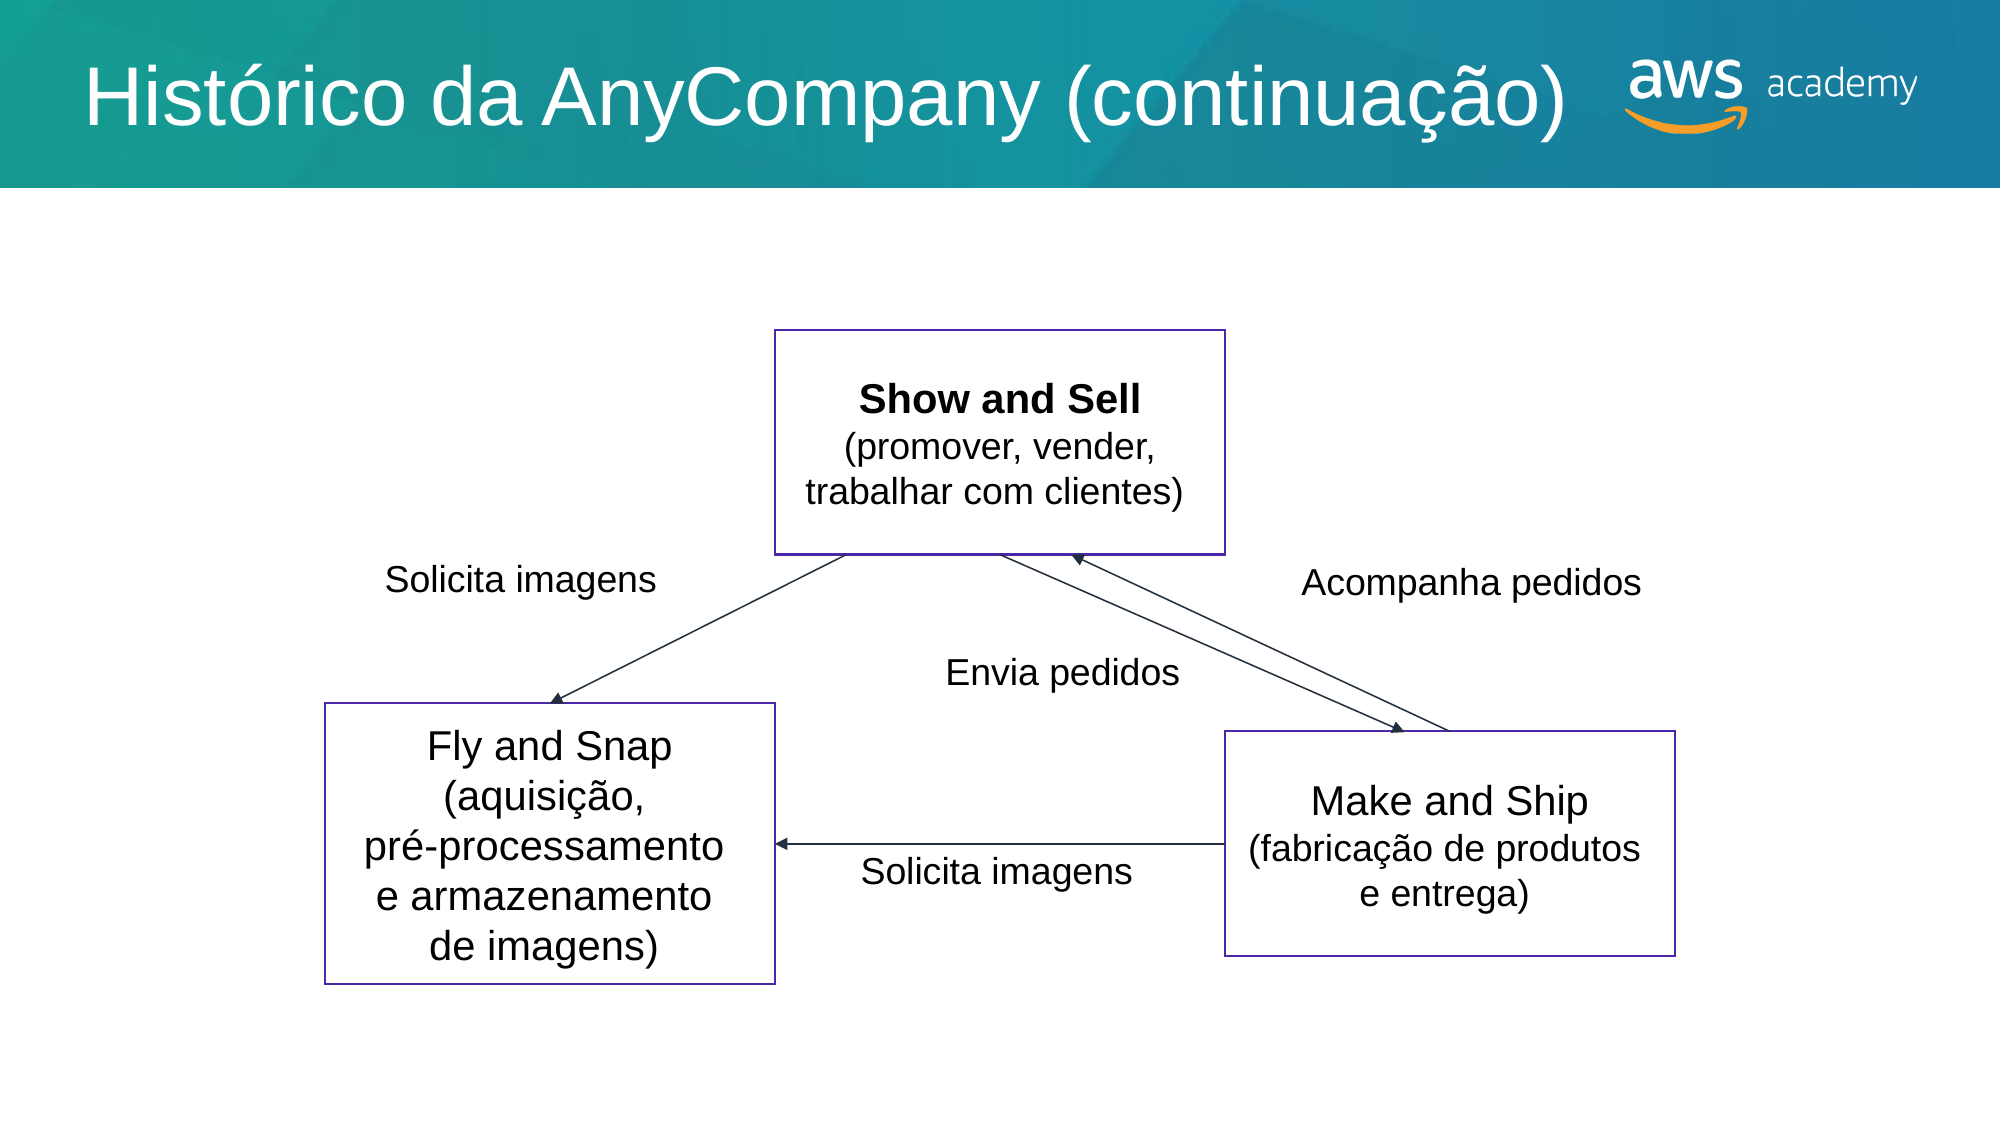

# Histórico da AnyCompany (continuação)
Show and Sell
(promover, vender, trabalhar com clientes)
Solicita imagens
Acompanha pedidos
Envia pedidos
Fly and Snap
(aquisição,
pré-processamento
e armazenamento
de imagens)
Make and Ship
(fabricação de produtos
e entrega)
Solicita imagens